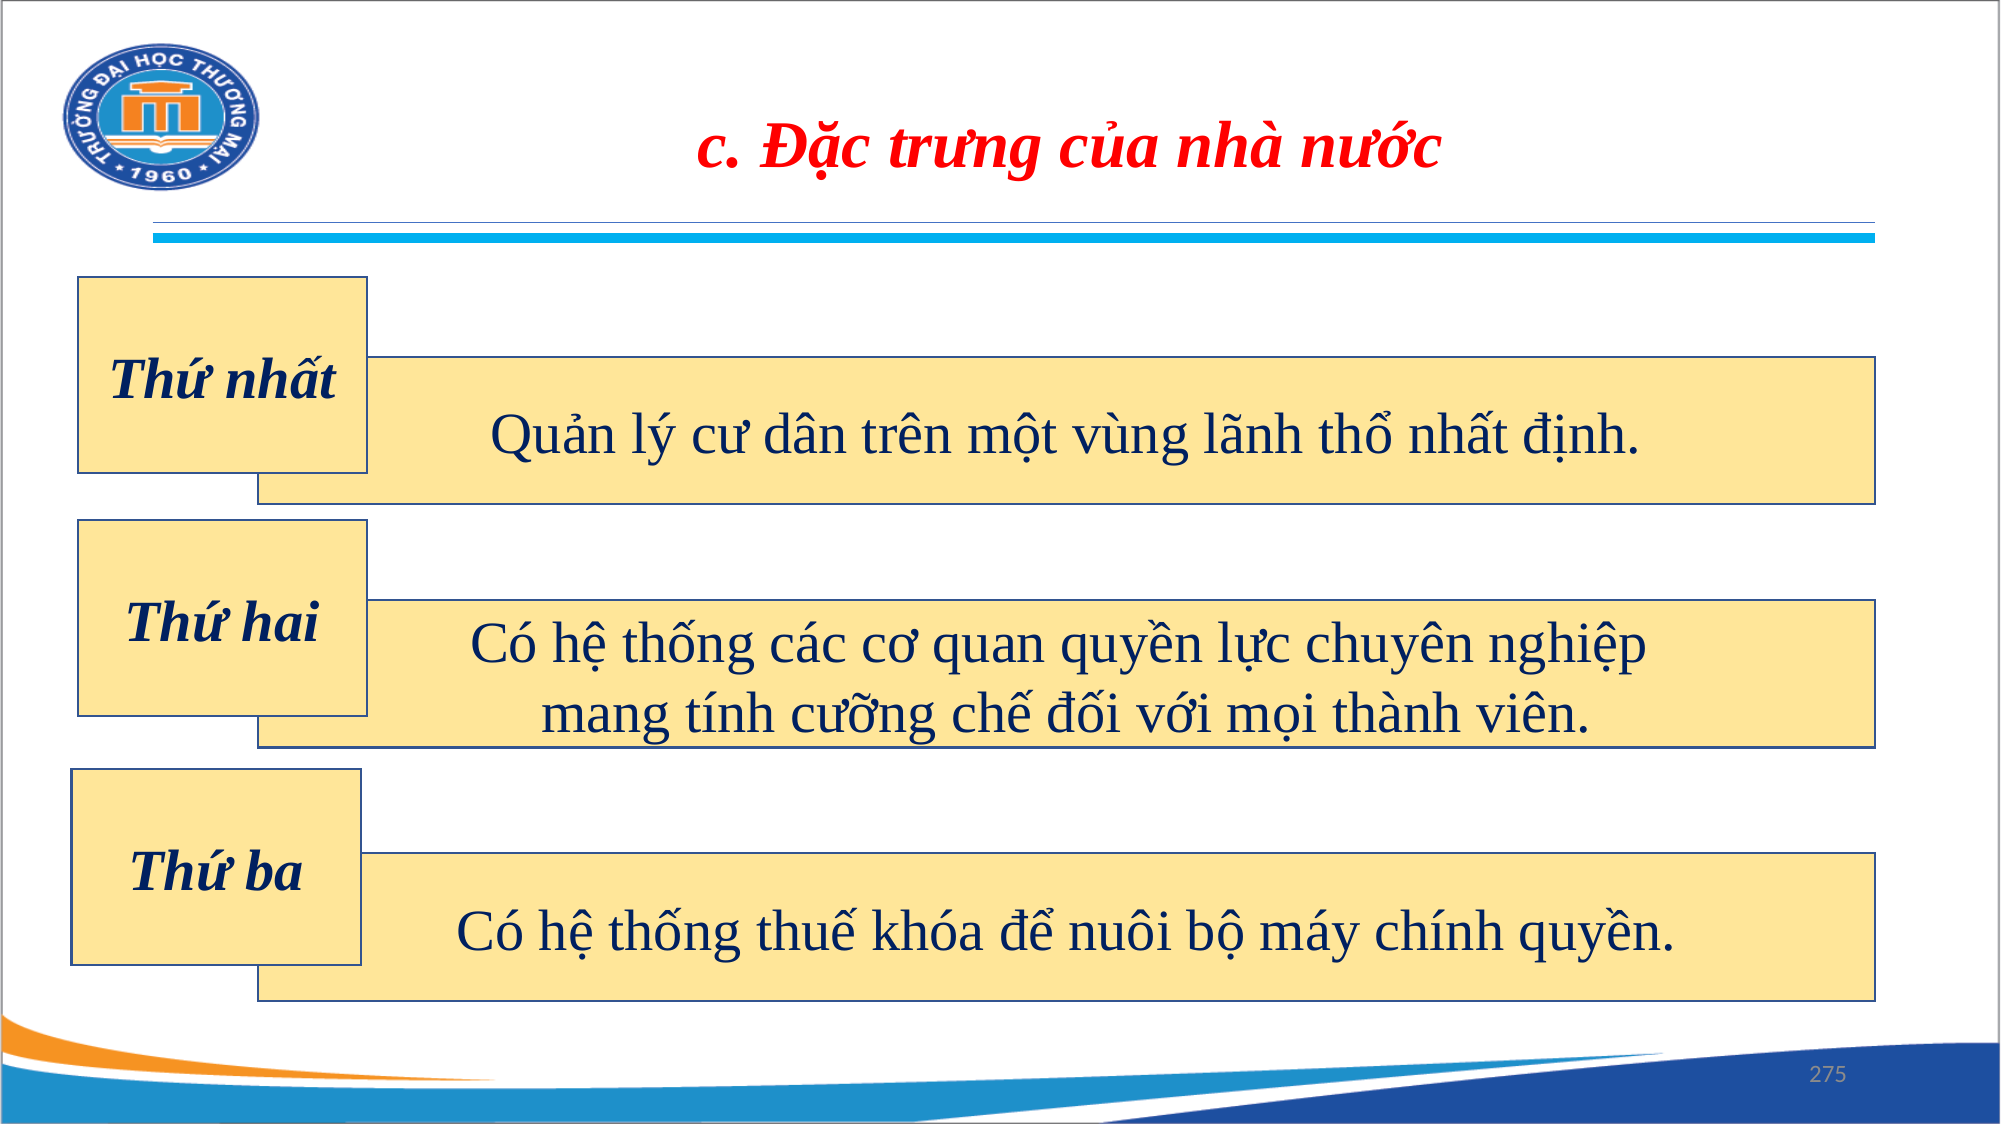

c. Đặc trưng của nhà nước
Thứ nhất
Quản lý cư dân trên một vùng lãnh thổ nhất định.
Thứ hai
Có hệ thống các cơ quan quyền lực chuyên nghiệp
mang tính cưỡng chế đối với mọi thành viên.
Thứ ba
Có hệ thống thuế khóa để nuôi bộ máy chính quyền.
275